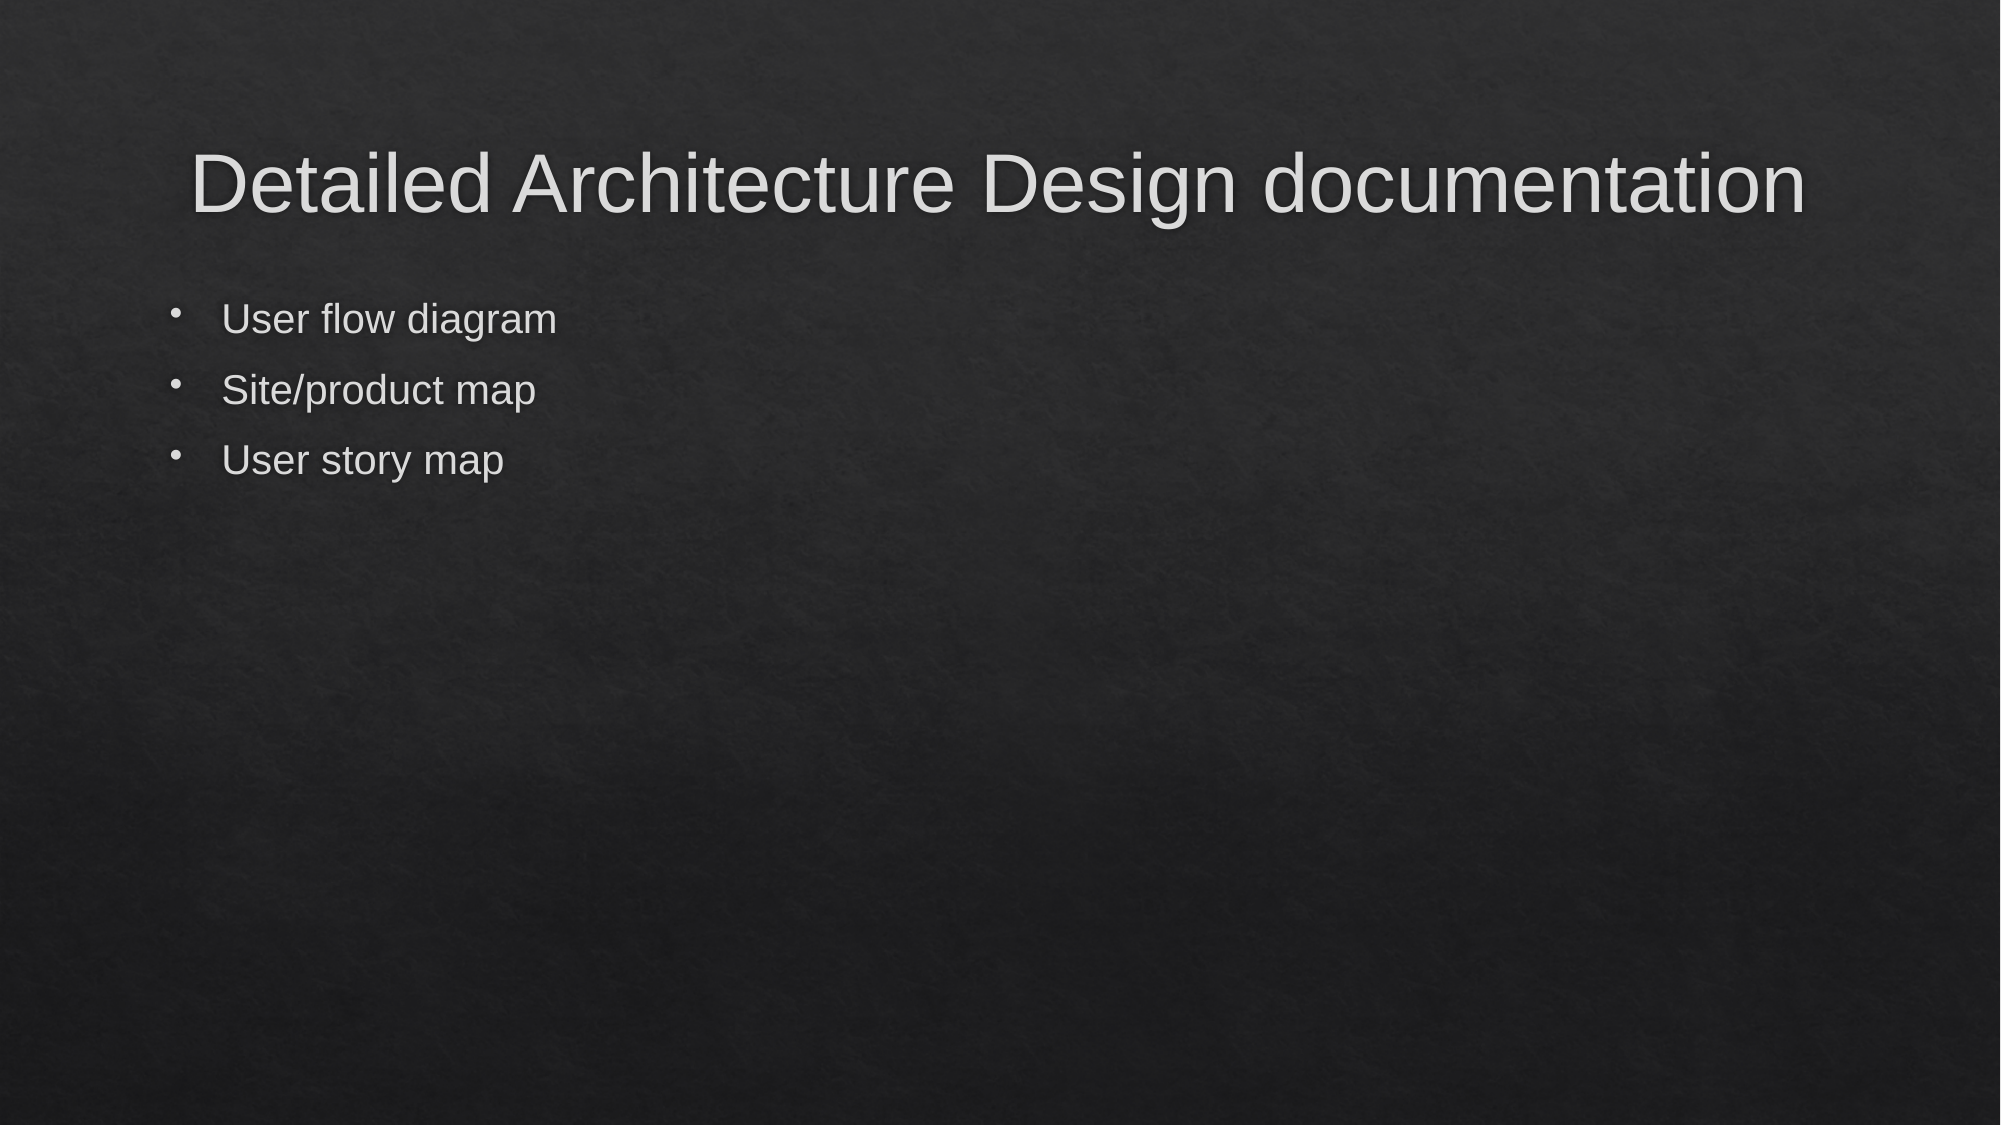

# Detailed Architecture Design documentation
User flow diagram
Site/product map
User story map